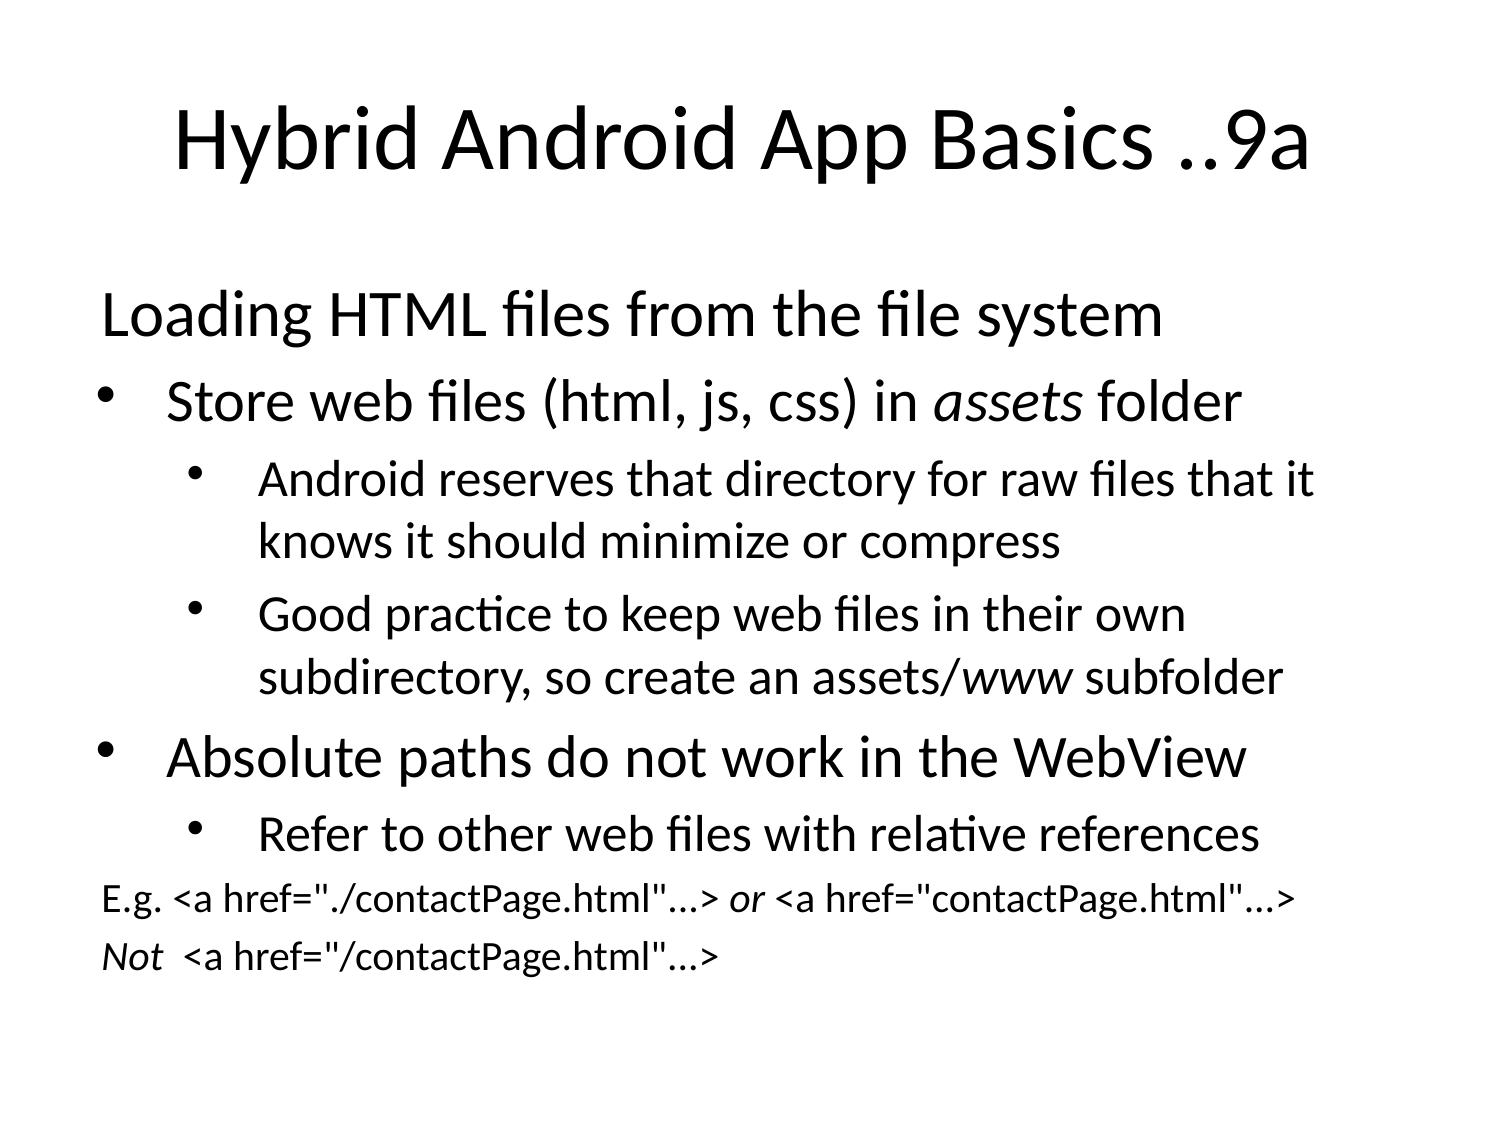

# Hybrid Android App Basics ..9a
Loading HTML files from the file system
Store web files (html, js, css) in assets folder
Android reserves that directory for raw files that it knows it should minimize or compress
Good practice to keep web files in their own subdirectory, so create an assets/www subfolder
Absolute paths do not work in the WebView
Refer to other web files with relative references
E.g. <a href="./contactPage.html"...> or <a href="contactPage.html"...>
Not  <a href="/contactPage.html"...>